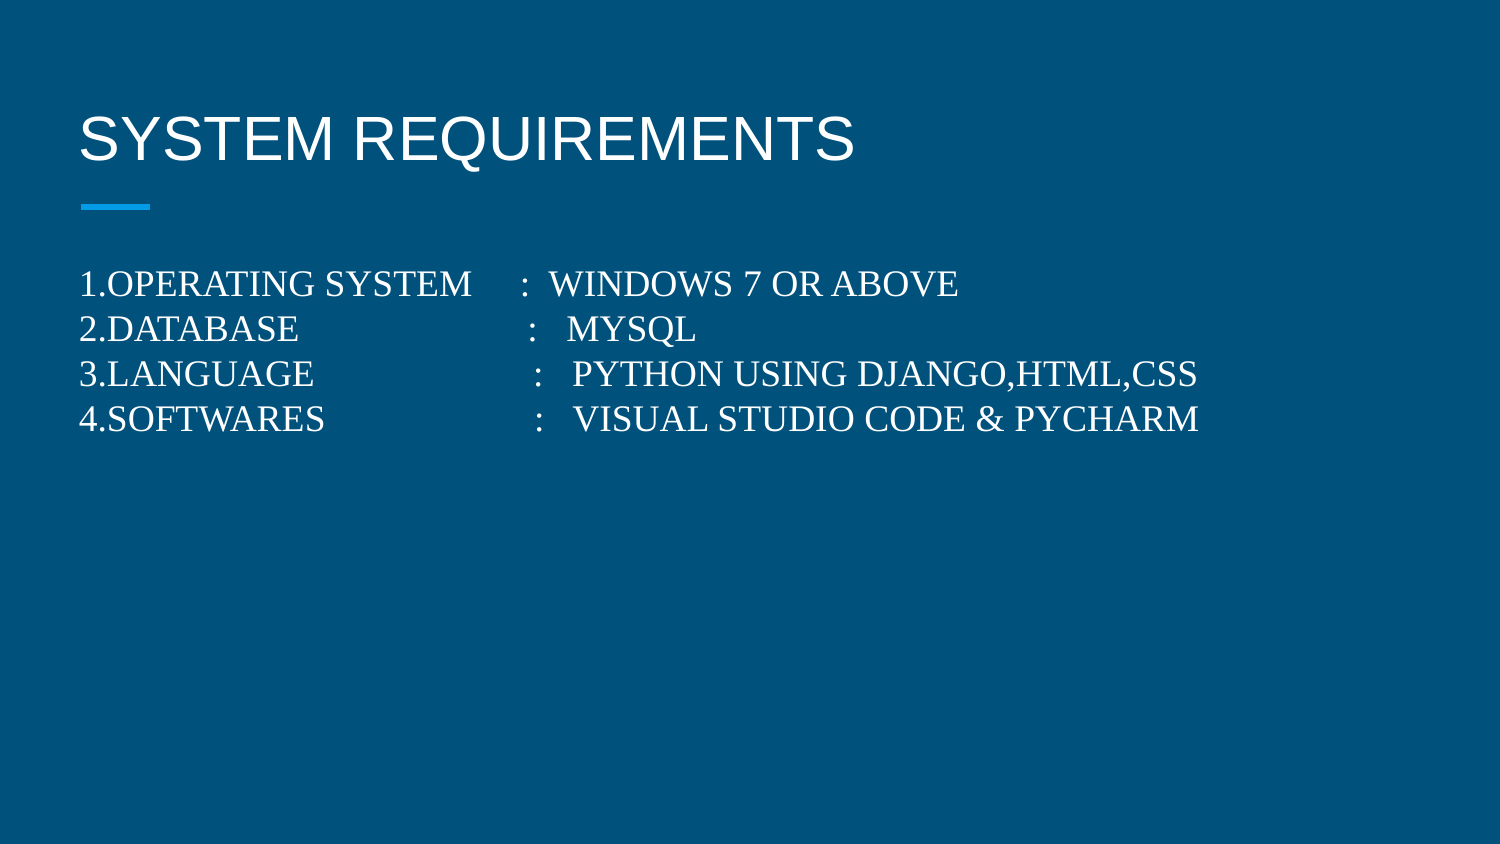

# SYSTEM REQUIREMENTS
1.OPERATING SYSTEM     :  WINDOWS 7 OR ABOVE
2.DATABASE                        :   MYSQL
3.LANGUAGE                       :   PYTHON USING DJANGO,HTML,CSS
4.SOFTWARES                      :   VISUAL STUDIO CODE & PYCHARM